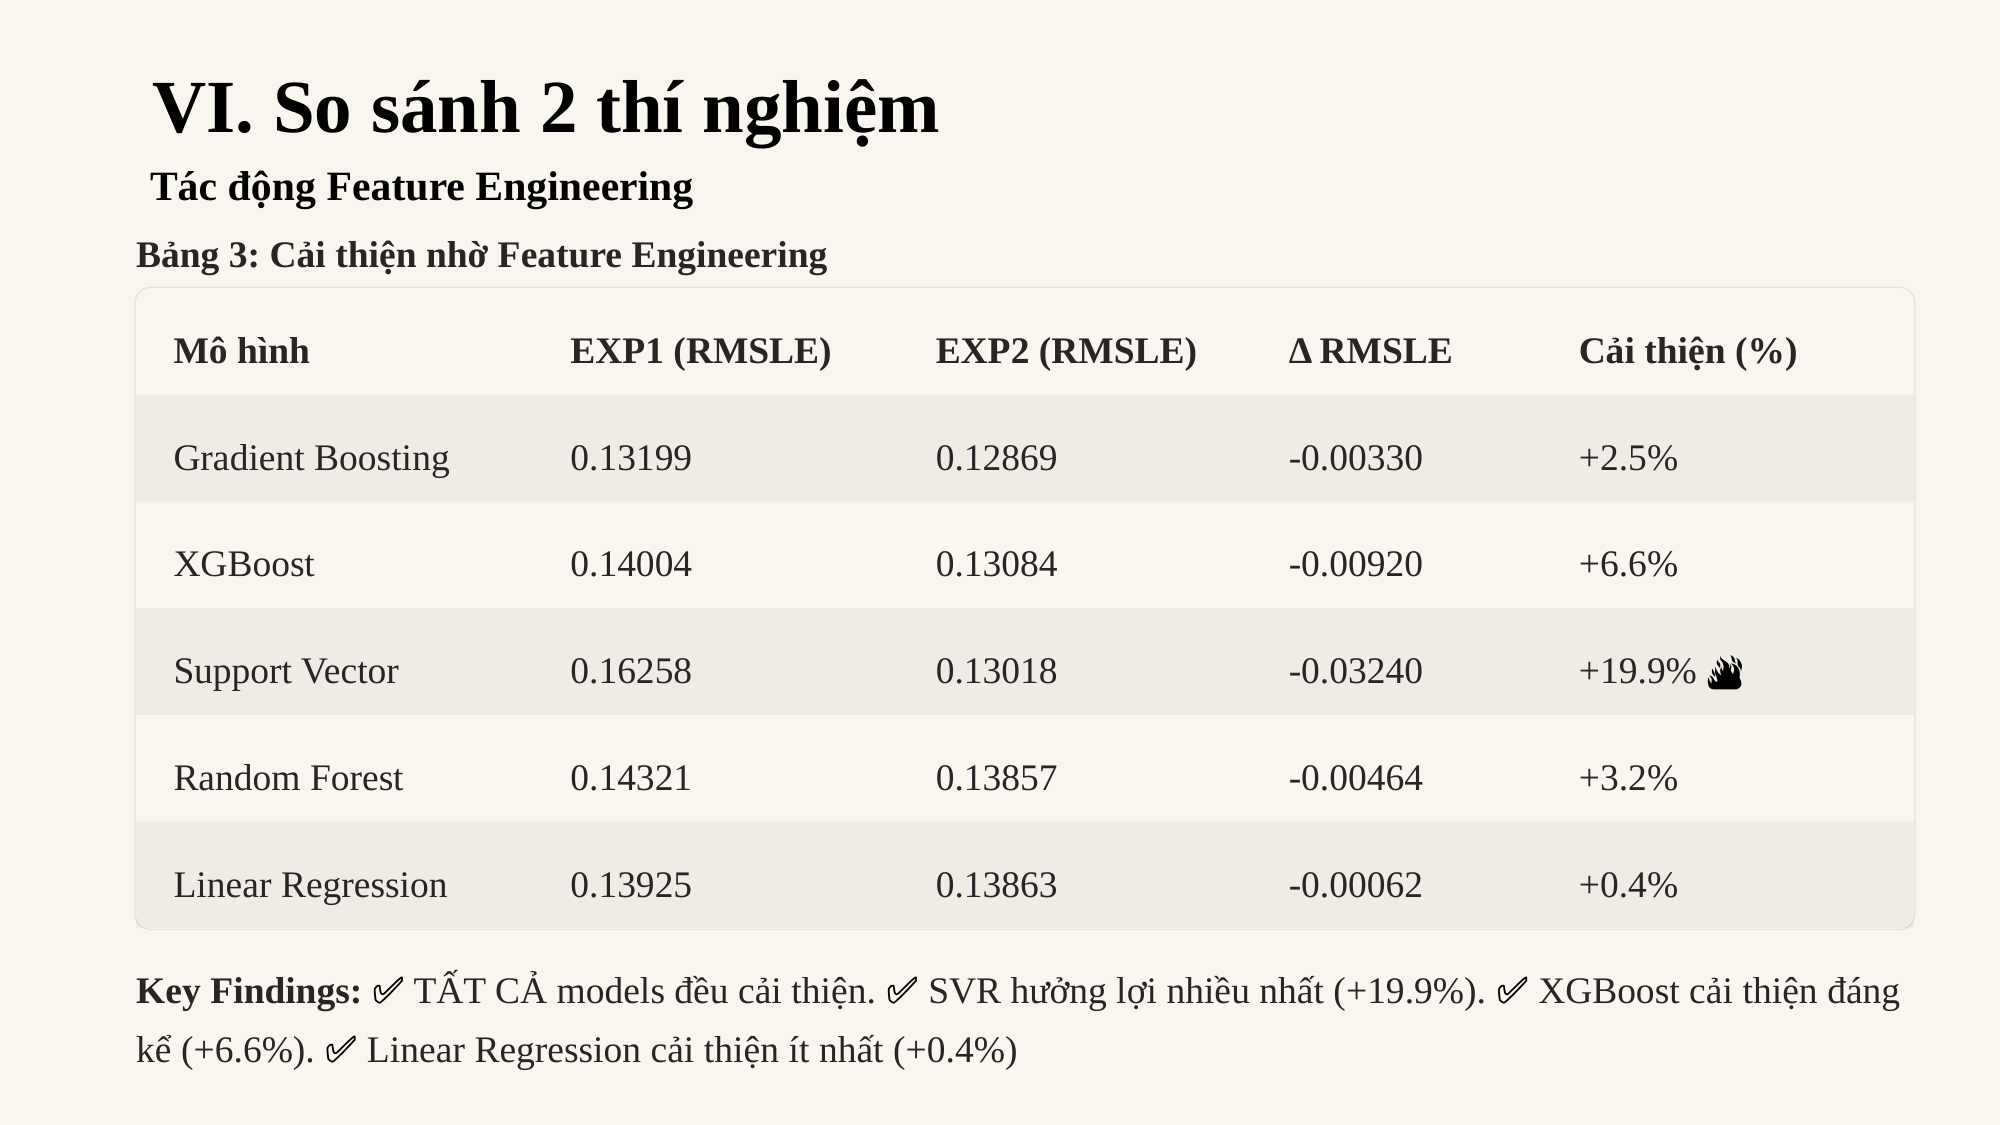

# VI. So sánh 2 thí nghiệm
Tác động Feature Engineering
Bảng 3: Cải thiện nhờ Feature Engineering

Mô hình
EXP1 (RMSLE)
EXP2 (RMSLE)
Δ RMSLE
Cải thiện (%)

Gradient Boosting
0.13199
0.12869
-0.00330
+2.5%

XGBoost
0.14004
0.13084
-0.00920
+6.6%

Support Vector
0.16258
0.13018
-0.03240
+19.9% 🔥

Random Forest
0.14321
0.13857
-0.00464
+3.2%

Linear Regression
0.13925
0.13863
-0.00062
+0.4%
Key Findings: ✅ TẤT CẢ models đều cải thiện. ✅ SVR hưởng lợi nhiều nhất (+19.9%). ✅ XGBoost cải thiện đáng kể (+6.6%). ✅ Linear Regression cải thiện ít nhất (+0.4%)